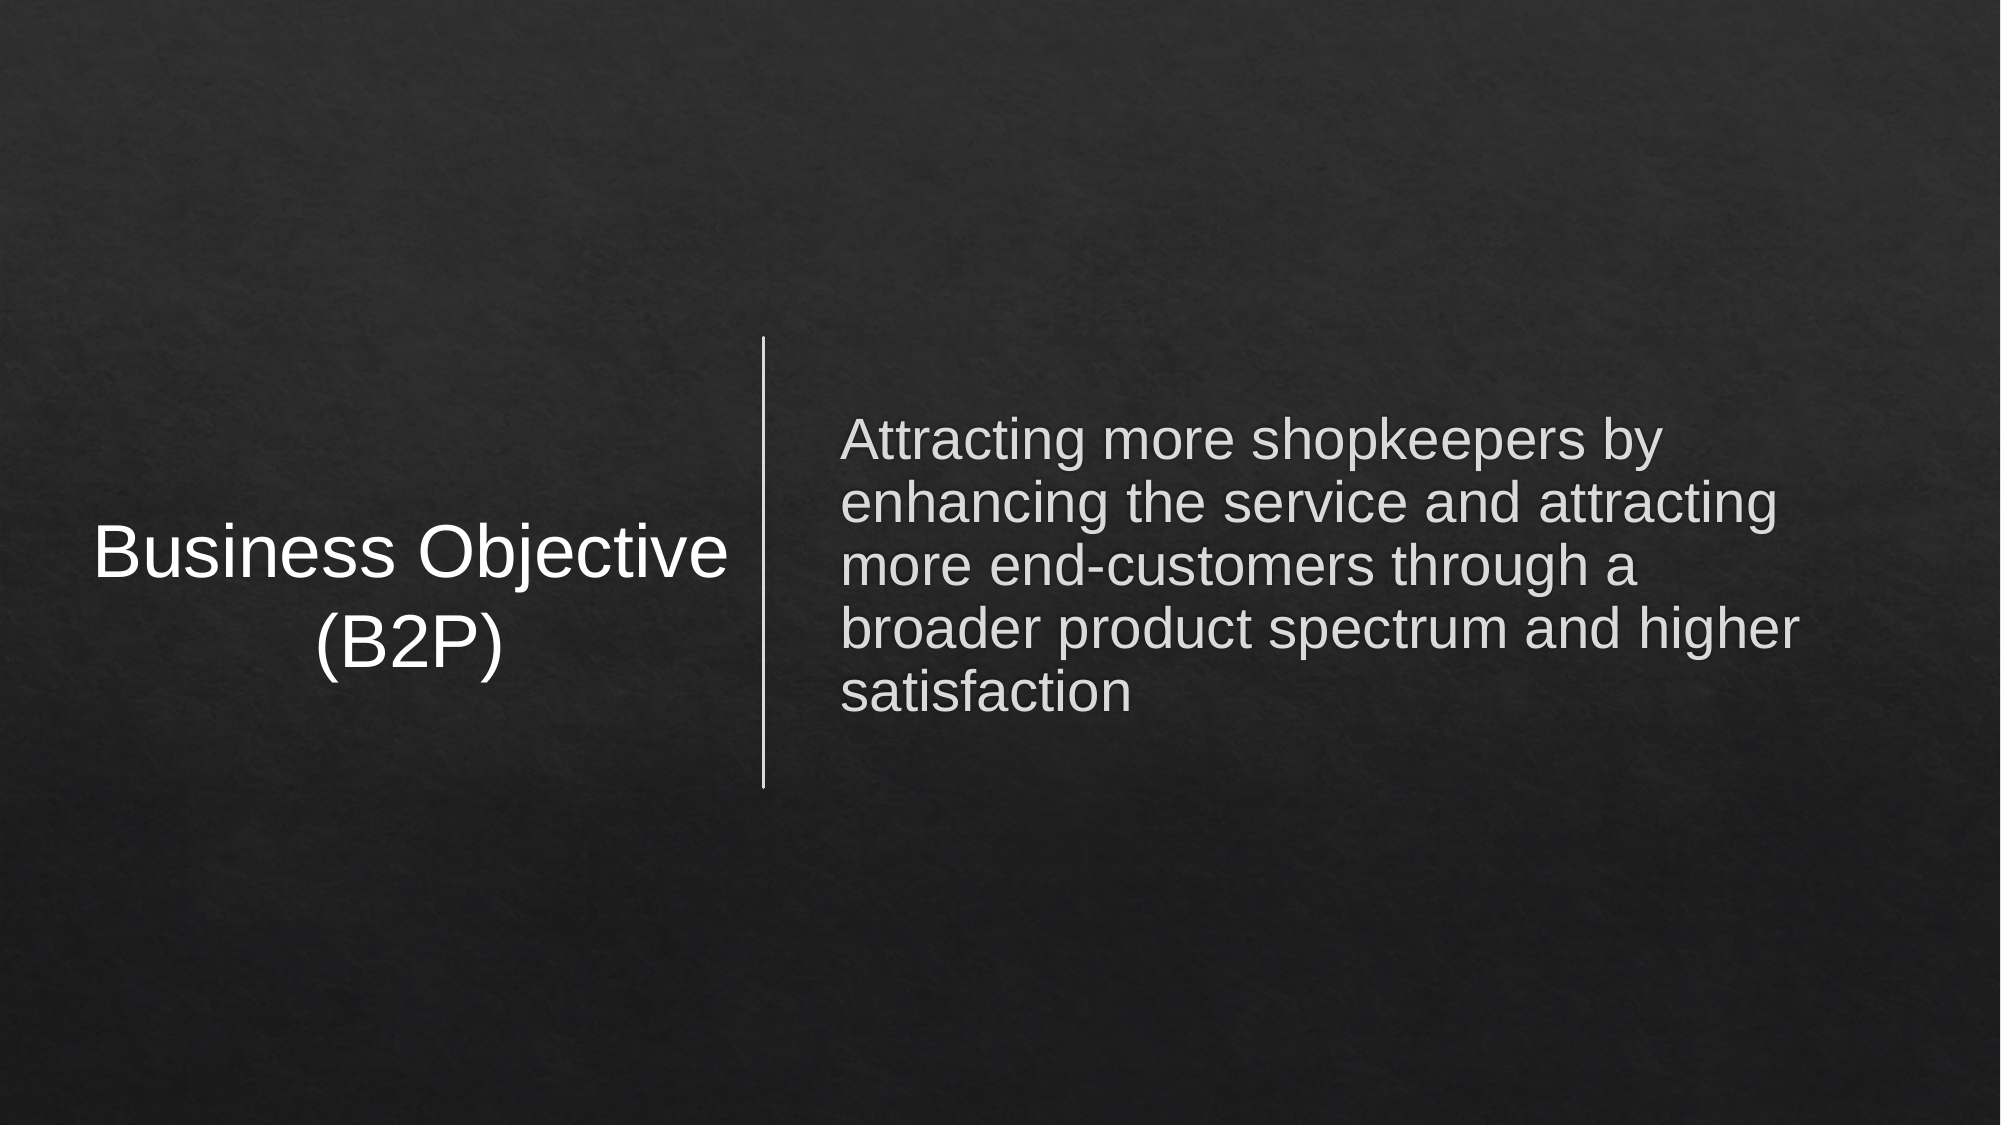

# Attracting more shopkeepers by enhancing the service and attracting more end-customers through a broader product spectrum and higher satisfaction
Business Objective
(B2P)